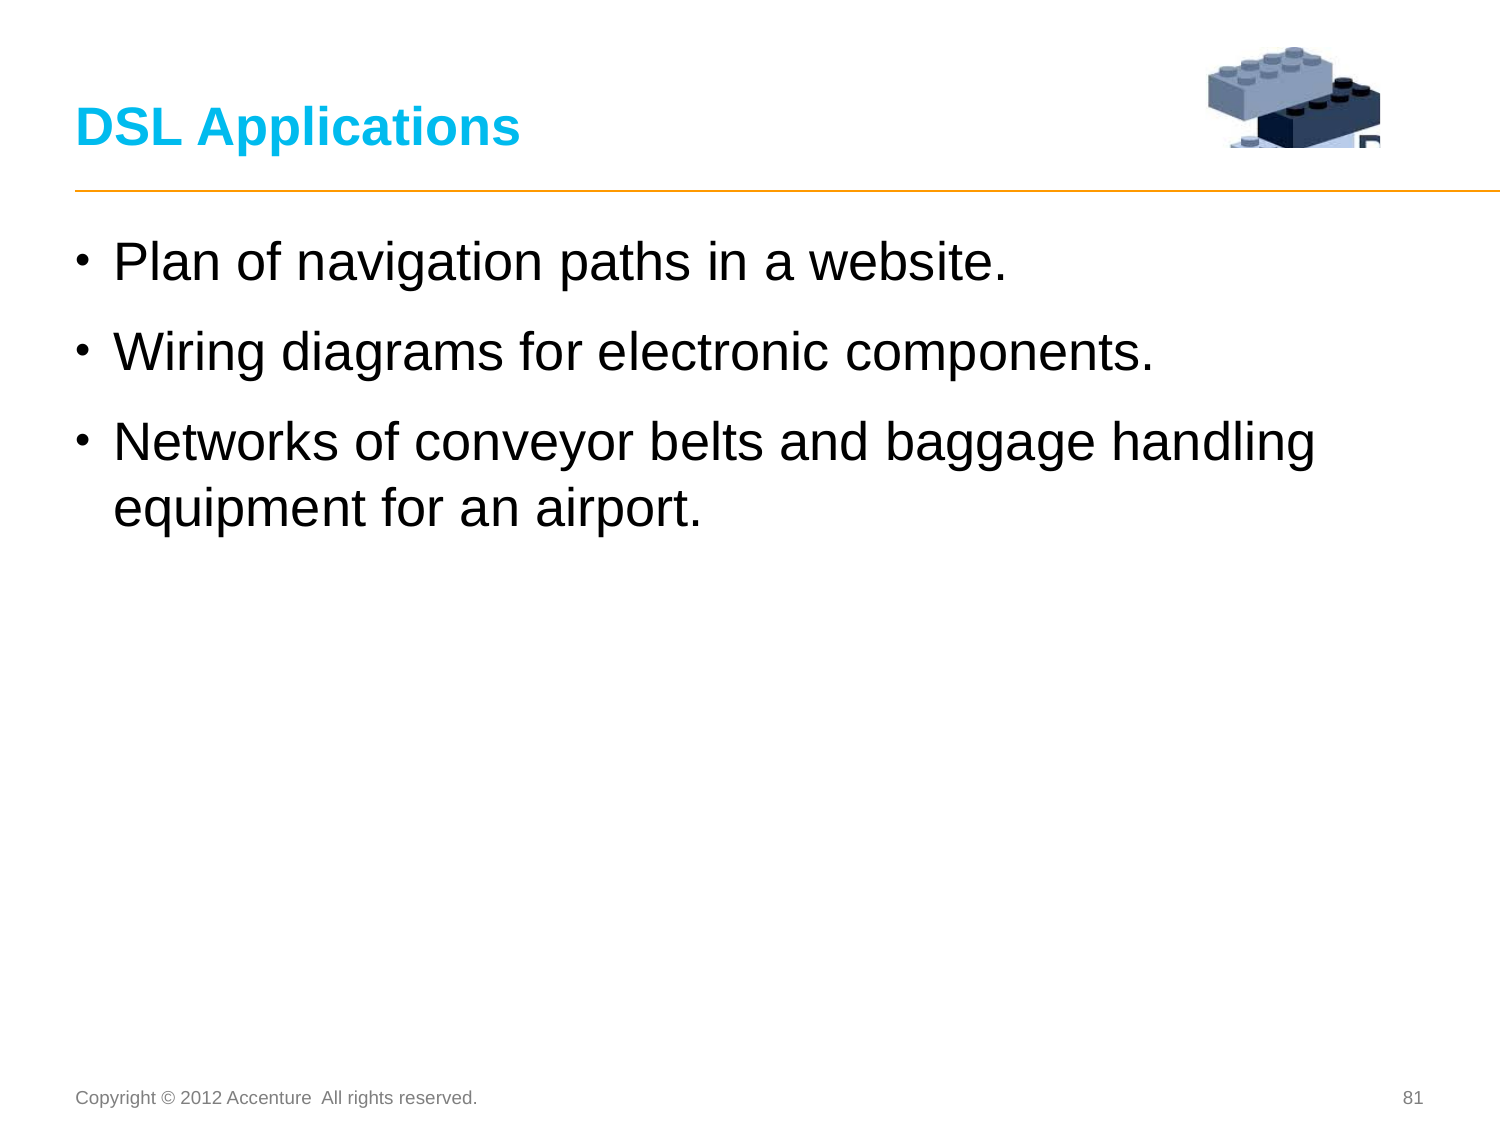

# DSL Applications
Plan of navigation paths in a website.
Wiring diagrams for electronic components.
Networks of conveyor belts and baggage handling equipment for an airport.